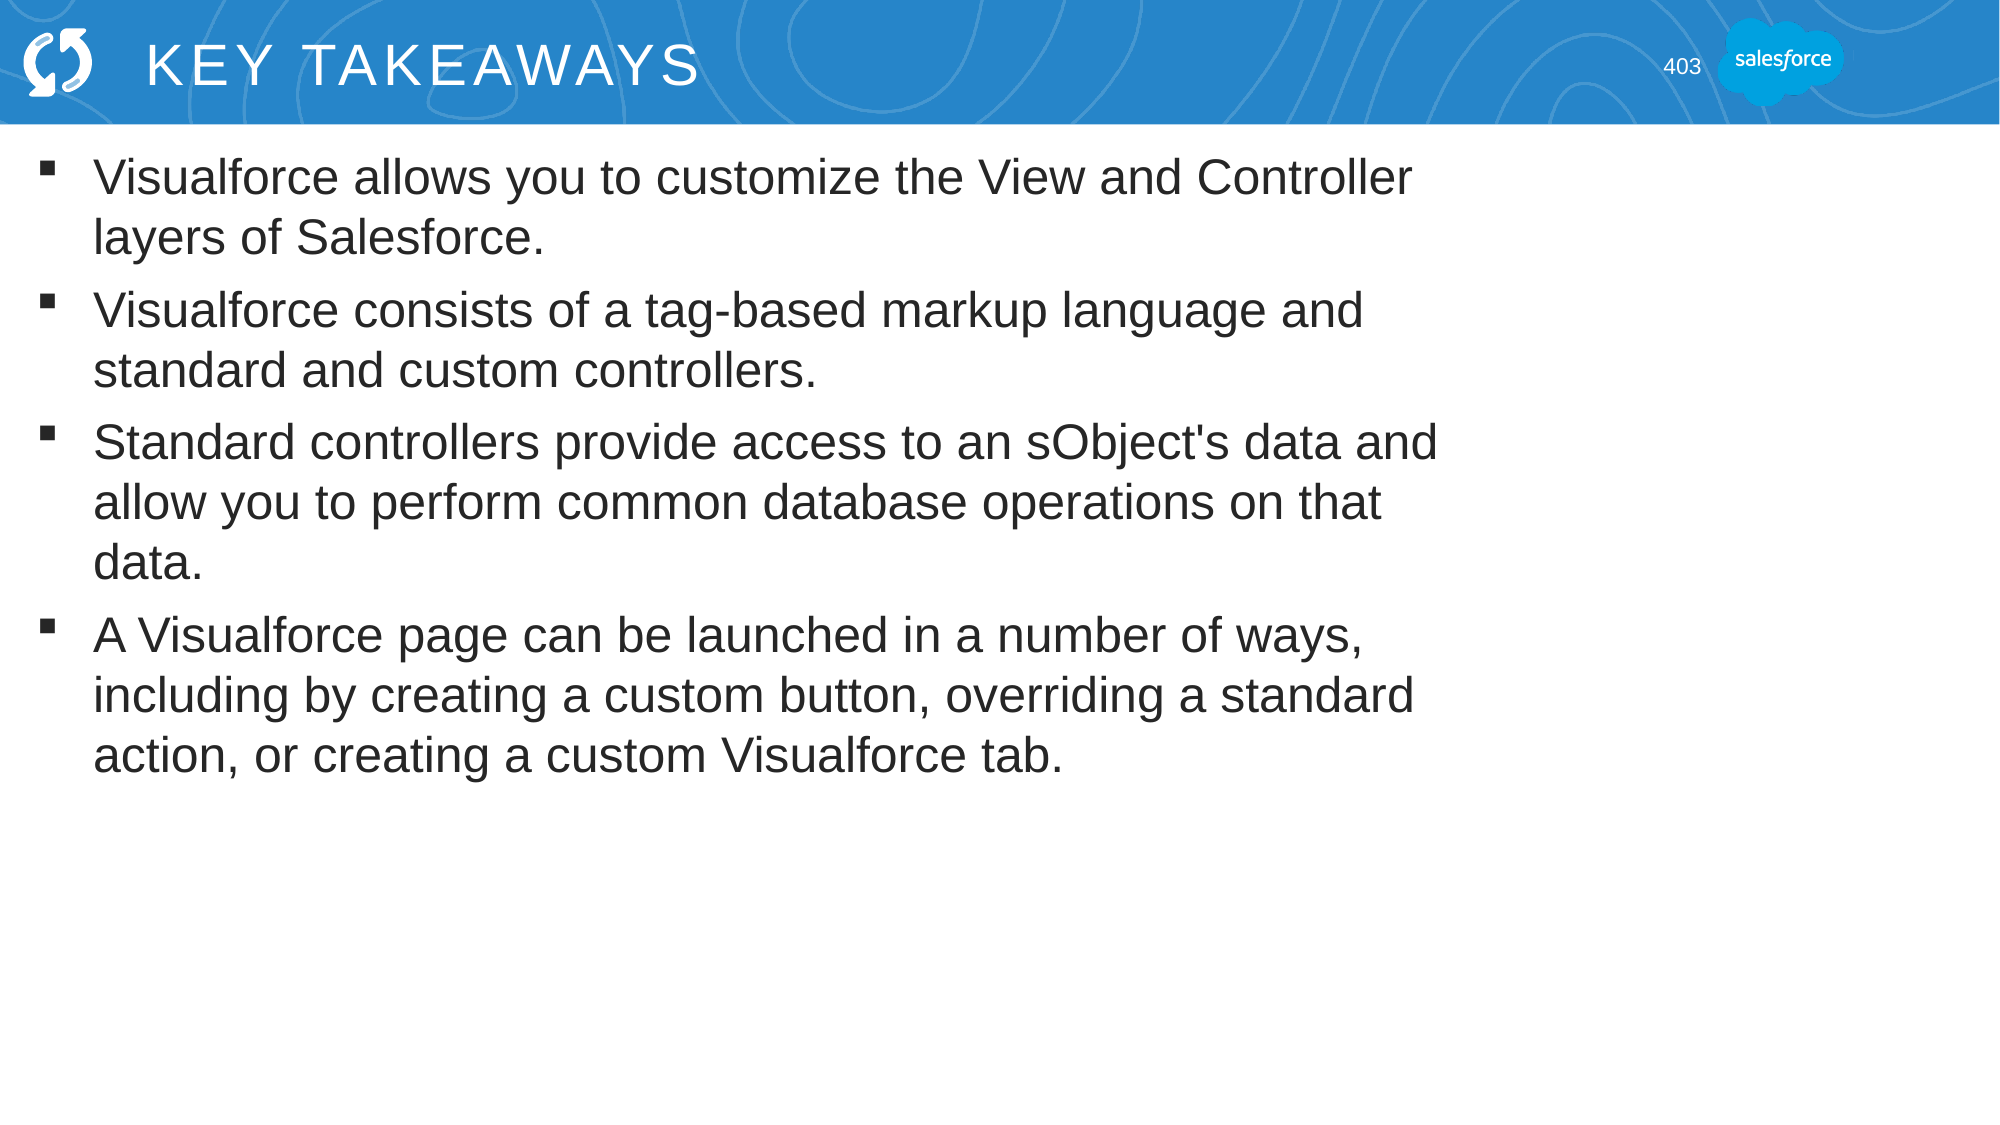

# Key Takeaways
403
Visualforce allows you to customize the View and Controller layers of Salesforce.
Visualforce consists of a tag-based markup language and standard and custom controllers.
Standard controllers provide access to an sObject's data and allow you to perform common database operations on that data.
A Visualforce page can be launched in a number of ways, including by creating a custom button, overriding a standard action, or creating a custom Visualforce tab.